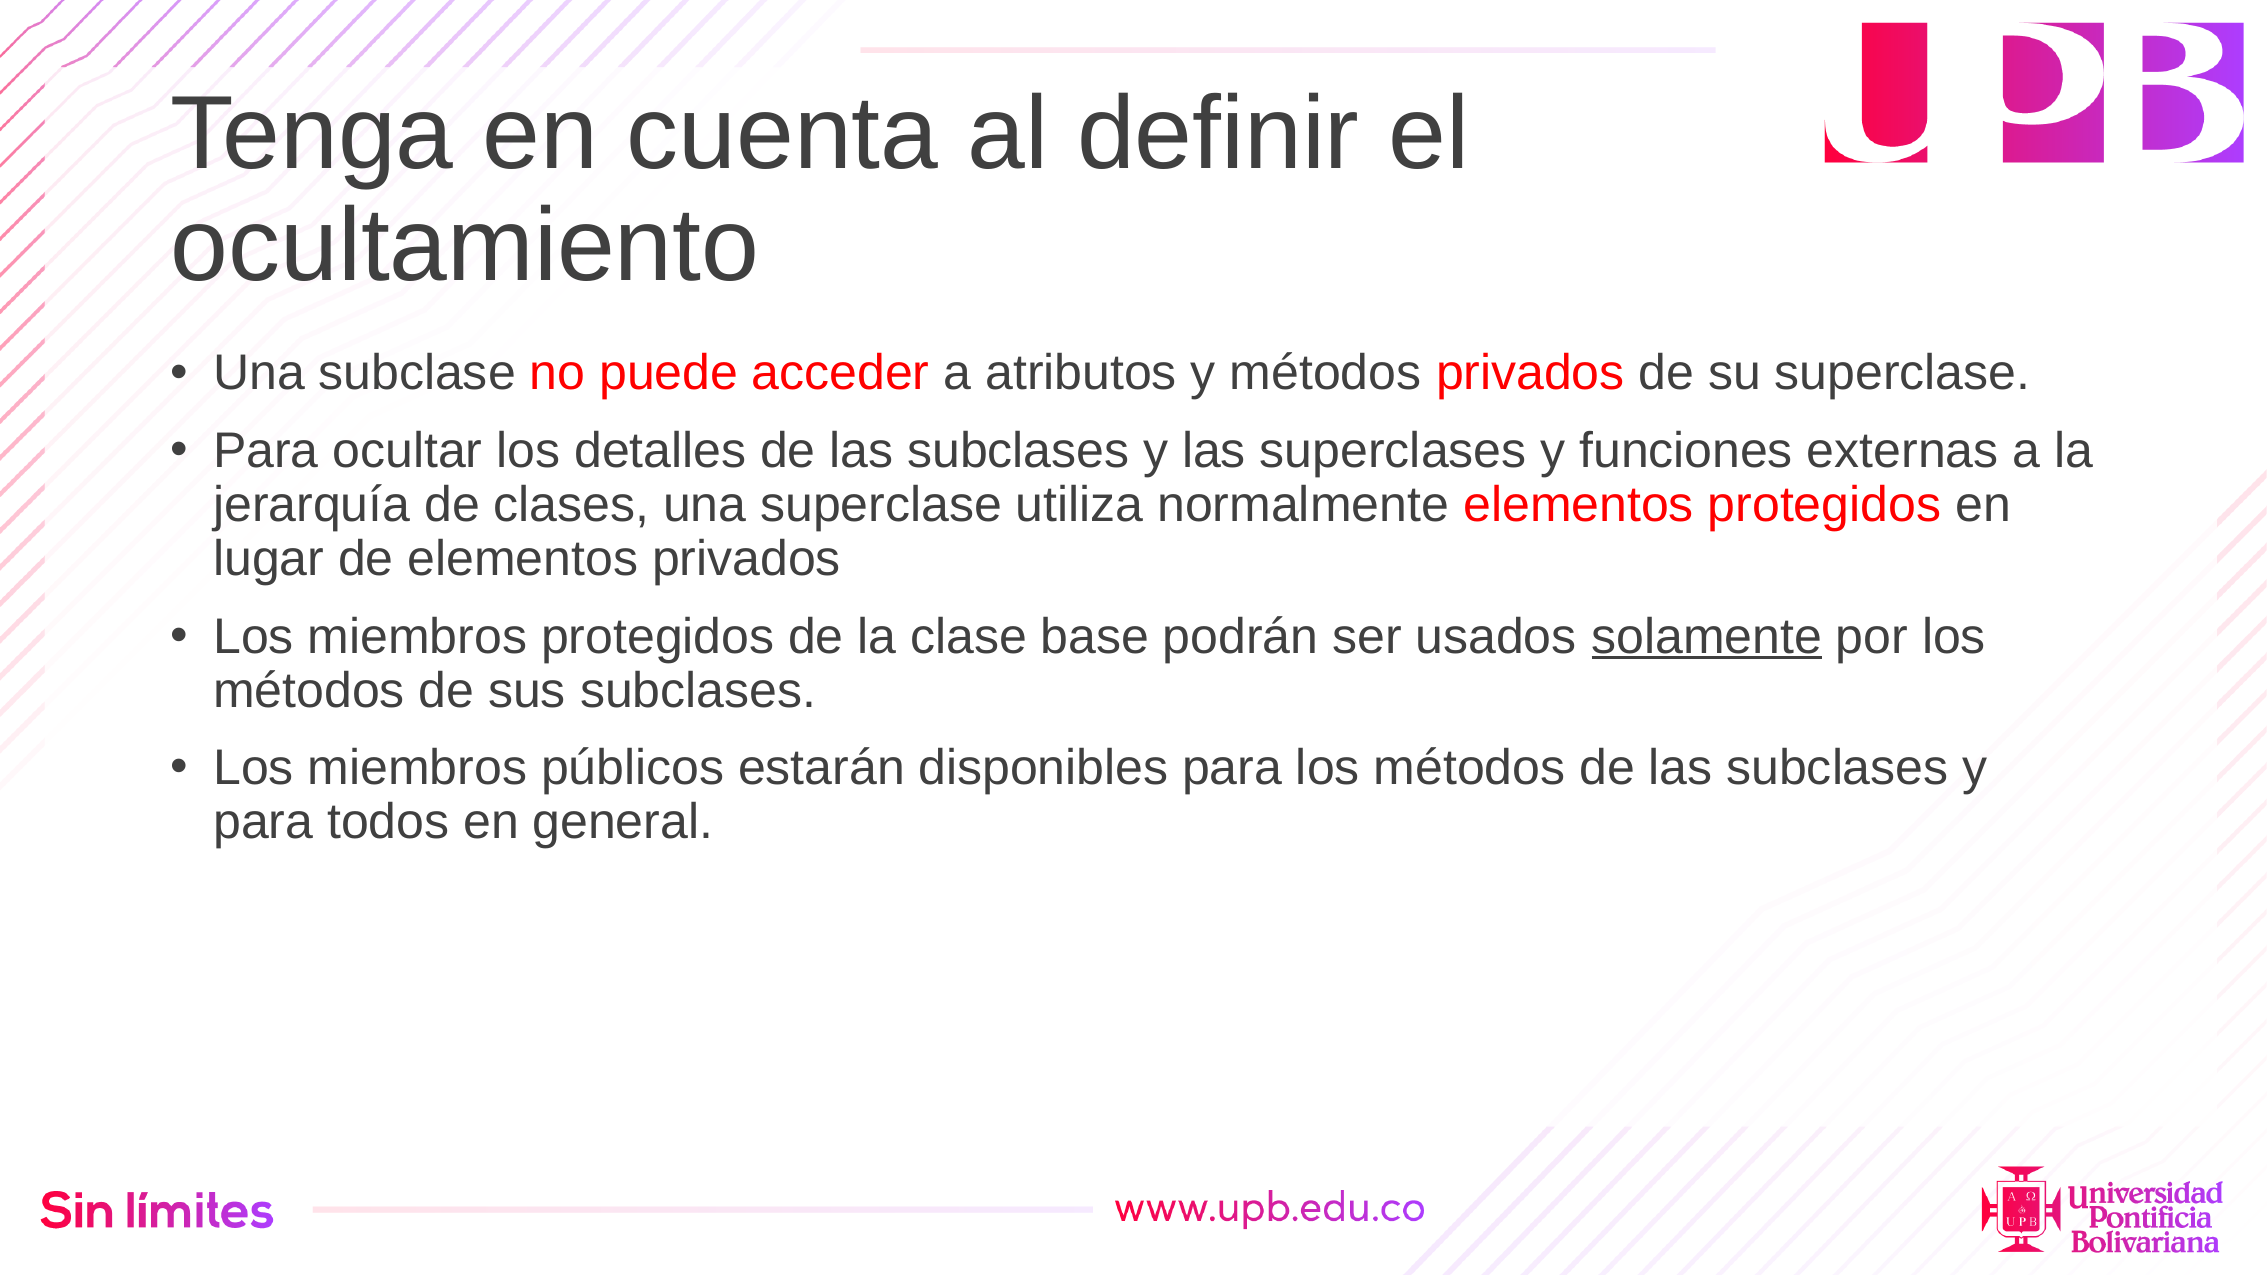

# Tenga en cuenta al definir el ocultamiento
Una subclase no puede acceder a atributos y métodos privados de su superclase.
Para ocultar los detalles de las subclases y las superclases y funciones externas a la jerarquía de clases, una superclase utiliza normalmente elementos protegidos en lugar de elementos privados
Los miembros protegidos de la clase base podrán ser usados solamente por los métodos de sus subclases.
Los miembros públicos estarán disponibles para los métodos de las subclases y para todos en general.